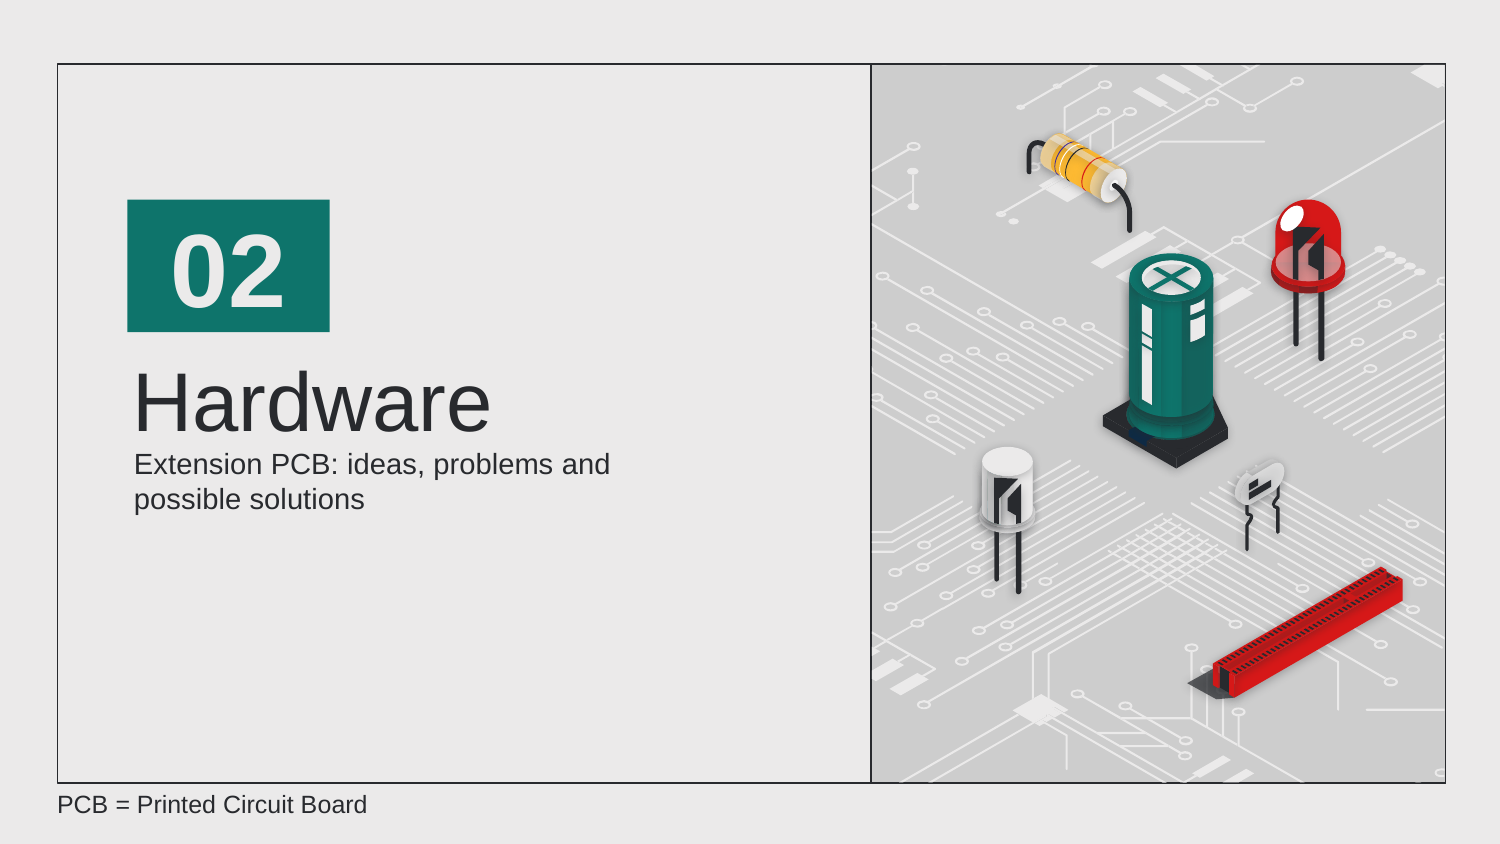

02
# Hardware
Extension PCB: ideas, problems and possible solutions
PCB = Printed Circuit Board